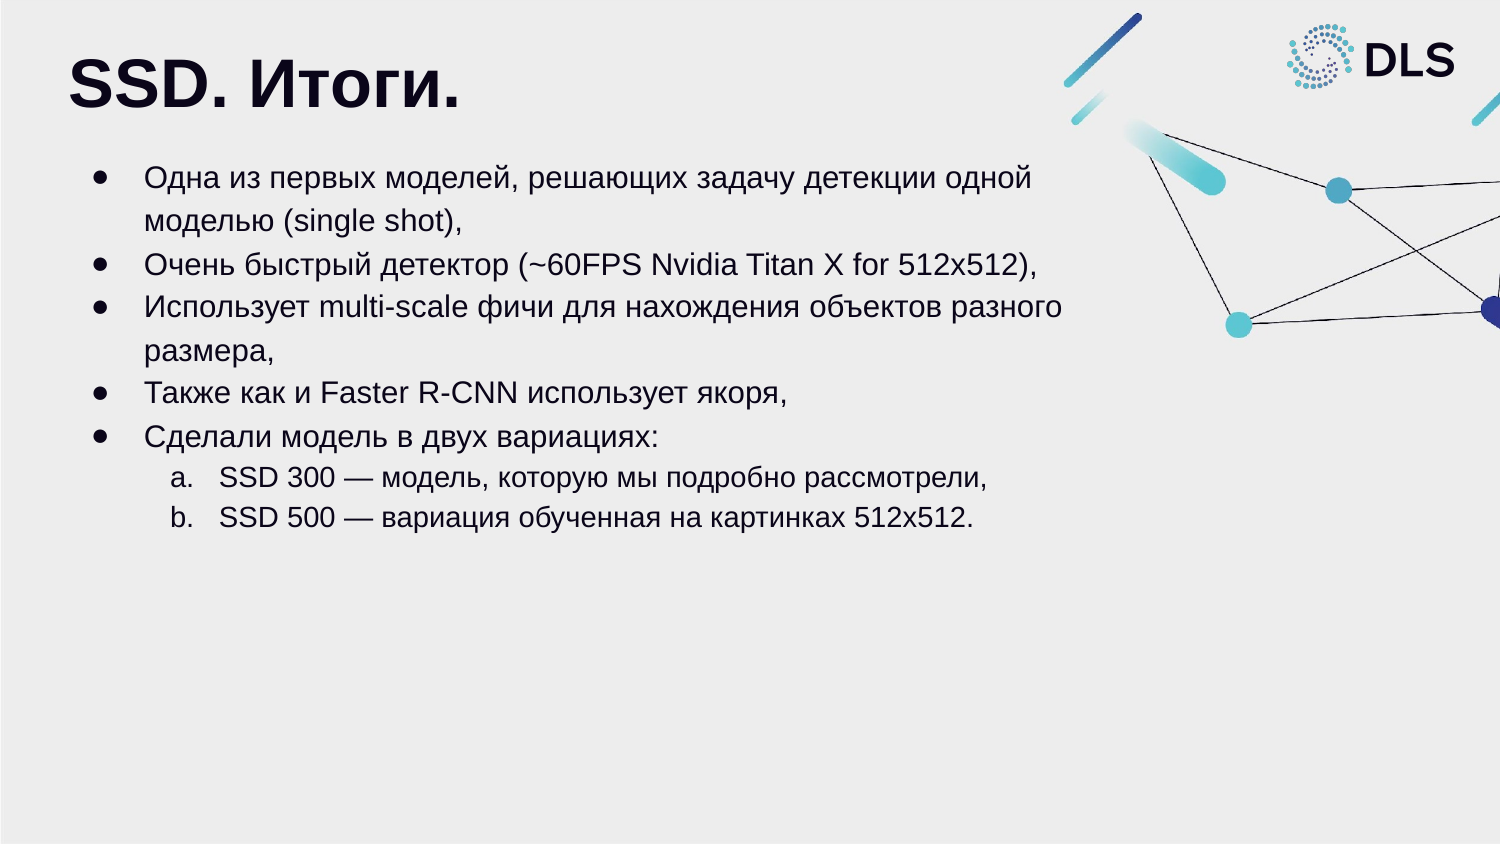

# SSD. Итоги.
Одна из первых моделей, решающих задачу детекции одной моделью (single shot),
Очень быстрый детектор (~60FPS Nvidia Titan X for 512x512),
Использует multi-scale фичи для нахождения объектов разного размера,
Также как и Faster R-CNN использует якоря,
Сделали модель в двух вариациях:
SSD 300 — модель, которую мы подробно рассмотрели,
SSD 500 — вариация обученная на картинках 512х512.